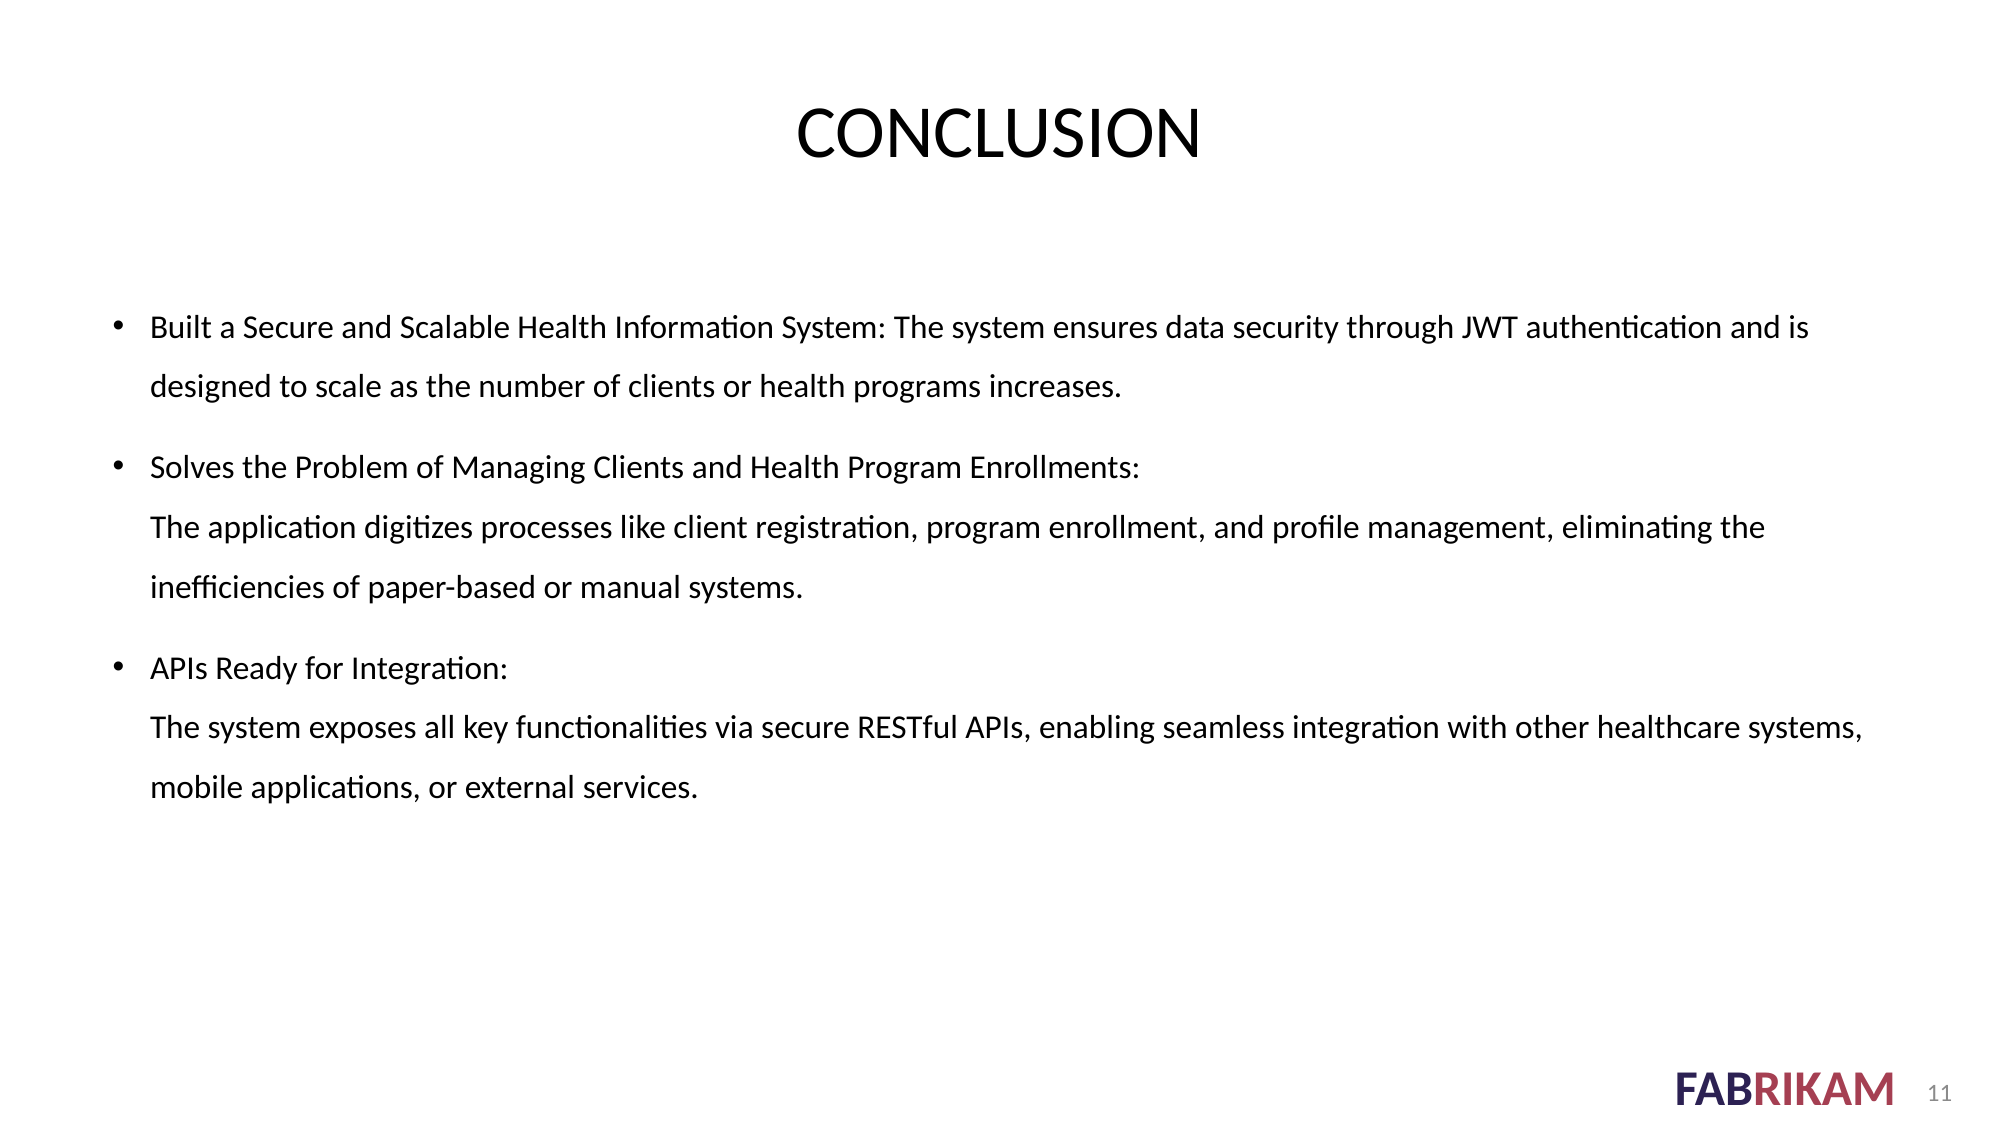

# Conclusion
Built a Secure and Scalable Health Information System: The system ensures data security through JWT authentication and is designed to scale as the number of clients or health programs increases.
Solves the Problem of Managing Clients and Health Program Enrollments:
The application digitizes processes like client registration, program enrollment, and profile management, eliminating the inefficiencies of paper-based or manual systems.
APIs Ready for Integration:
The system exposes all key functionalities via secure RESTful APIs, enabling seamless integration with other healthcare systems, mobile applications, or external services.

11